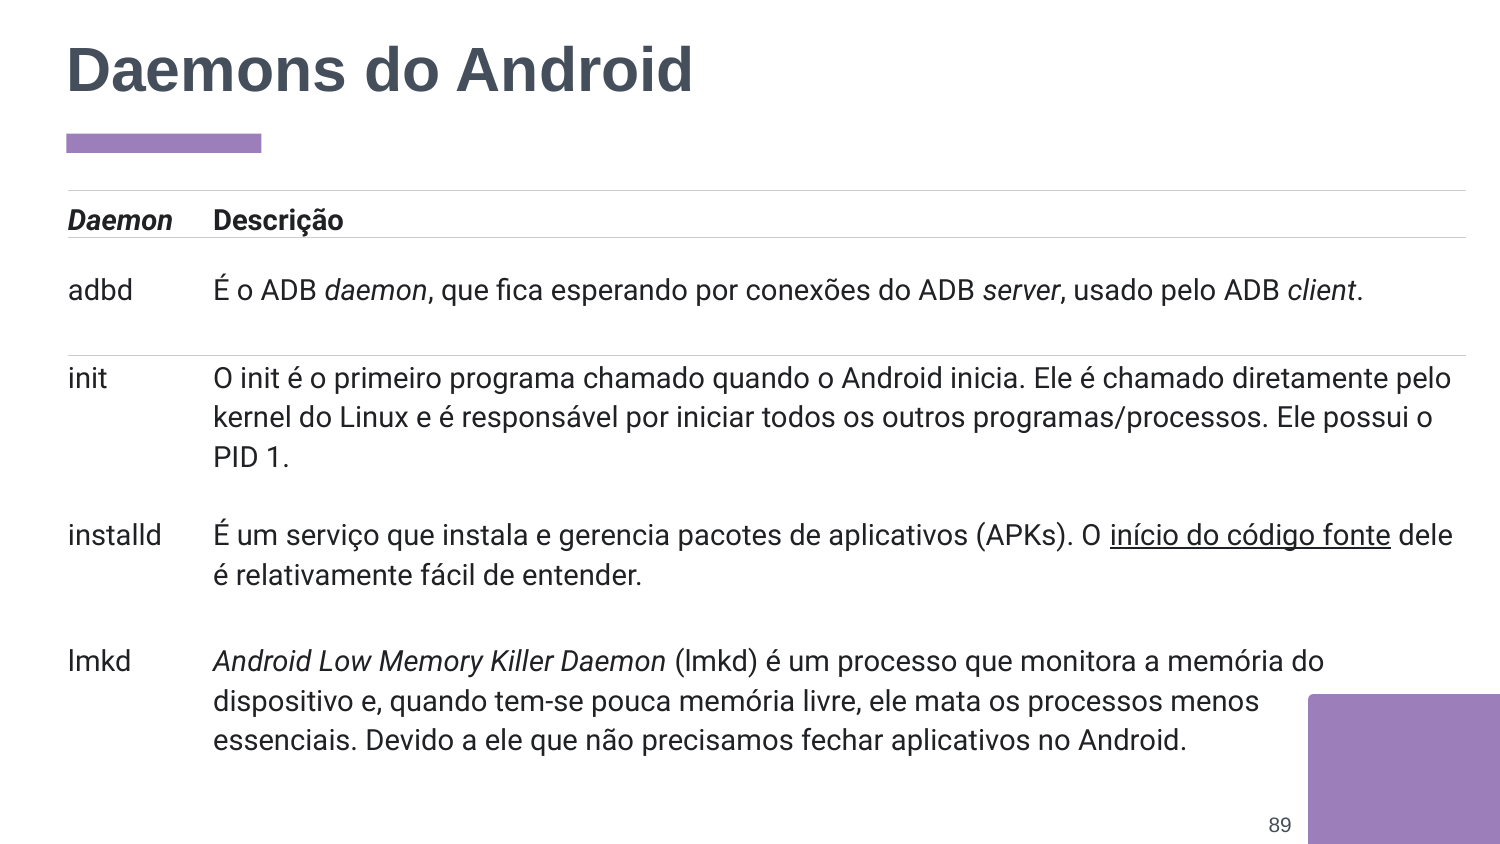

# Daemons do Android
| Daemon | Descrição |
| --- | --- |
| adbd | É o ADB daemon, que fica esperando por conexões do ADB server, usado pelo ADB client. |
| init | O init é o primeiro programa chamado quando o Android inicia. Ele é chamado diretamente pelo kernel do Linux e é responsável por iniciar todos os outros programas/processos. Ele possui o PID 1. |
| installd | É um serviço que instala e gerencia pacotes de aplicativos (APKs). O início do código fonte dele é relativamente fácil de entender. |
| lmkd | Android Low Memory Killer Daemon (lmkd) é um processo que monitora a memória do dispositivo e, quando tem-se pouca memória livre, ele mata os processos menos essenciais. Devido a ele que não precisamos fechar aplicativos no Android. |
89